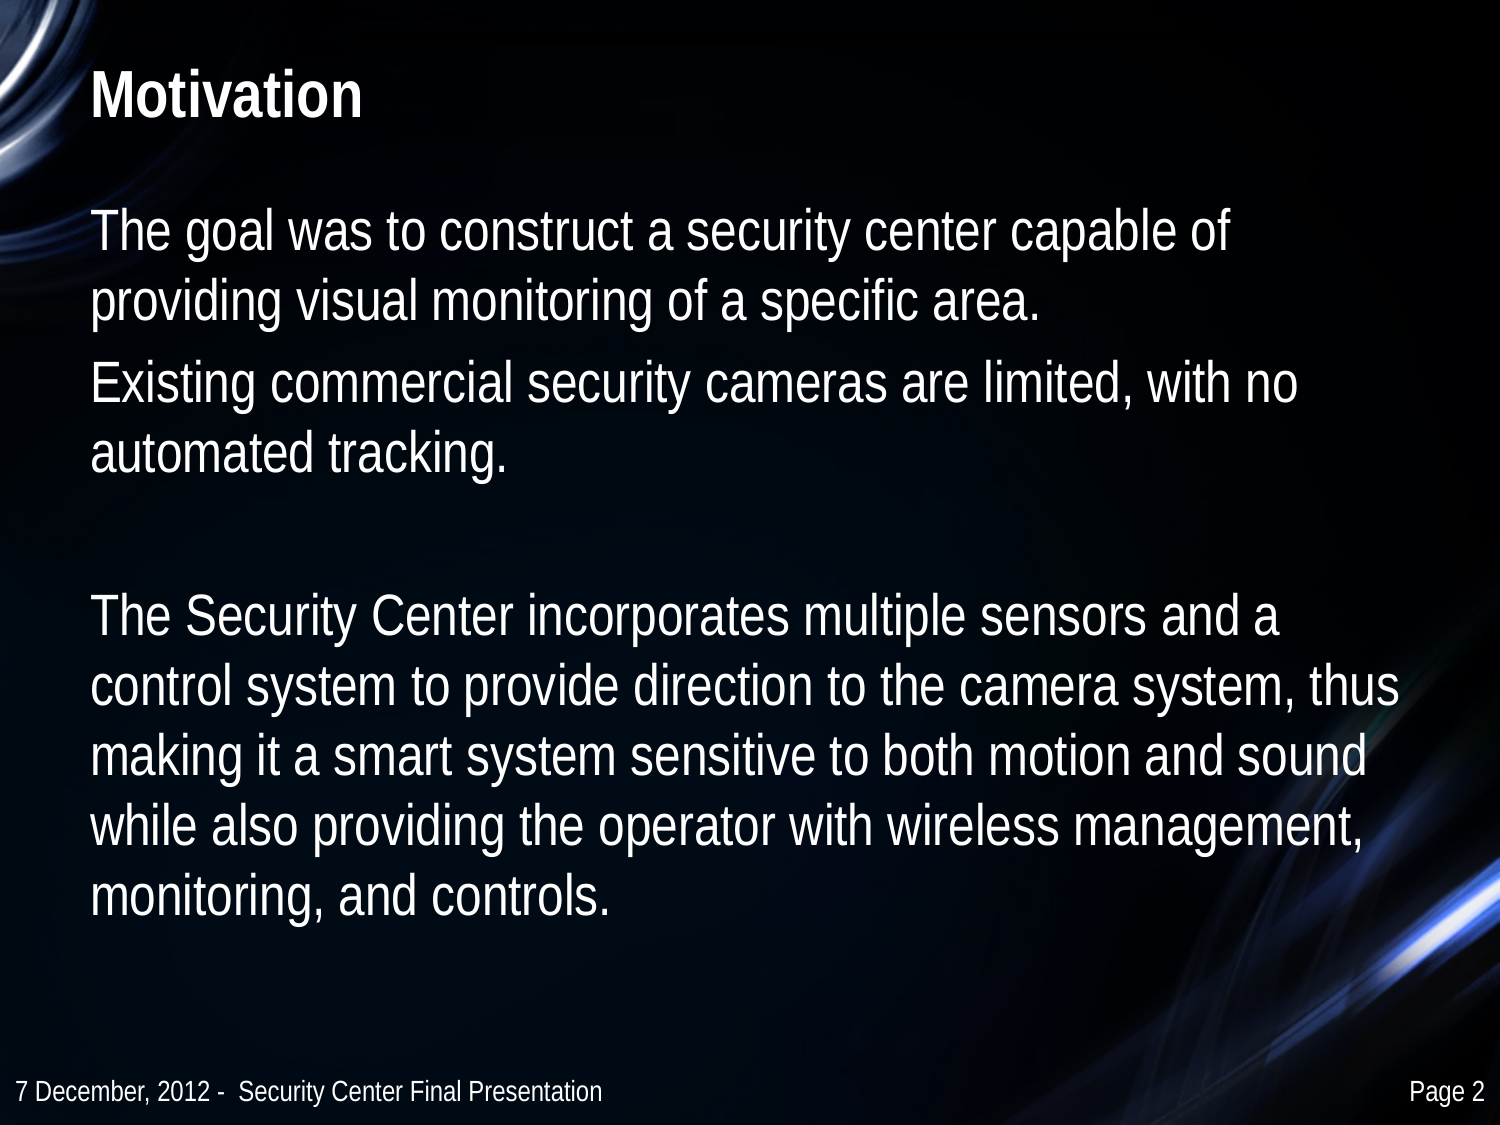

# Motivation
The goal was to construct a security center capable of providing visual monitoring of a specific area.
Existing commercial security cameras are limited, with no automated tracking.

The Security Center incorporates multiple sensors and a control system to provide direction to the camera system, thus making it a smart system sensitive to both motion and sound while also providing the operator with wireless management, monitoring, and controls.
7 December, 2012 -  Security Center Final Presentation
Page 2